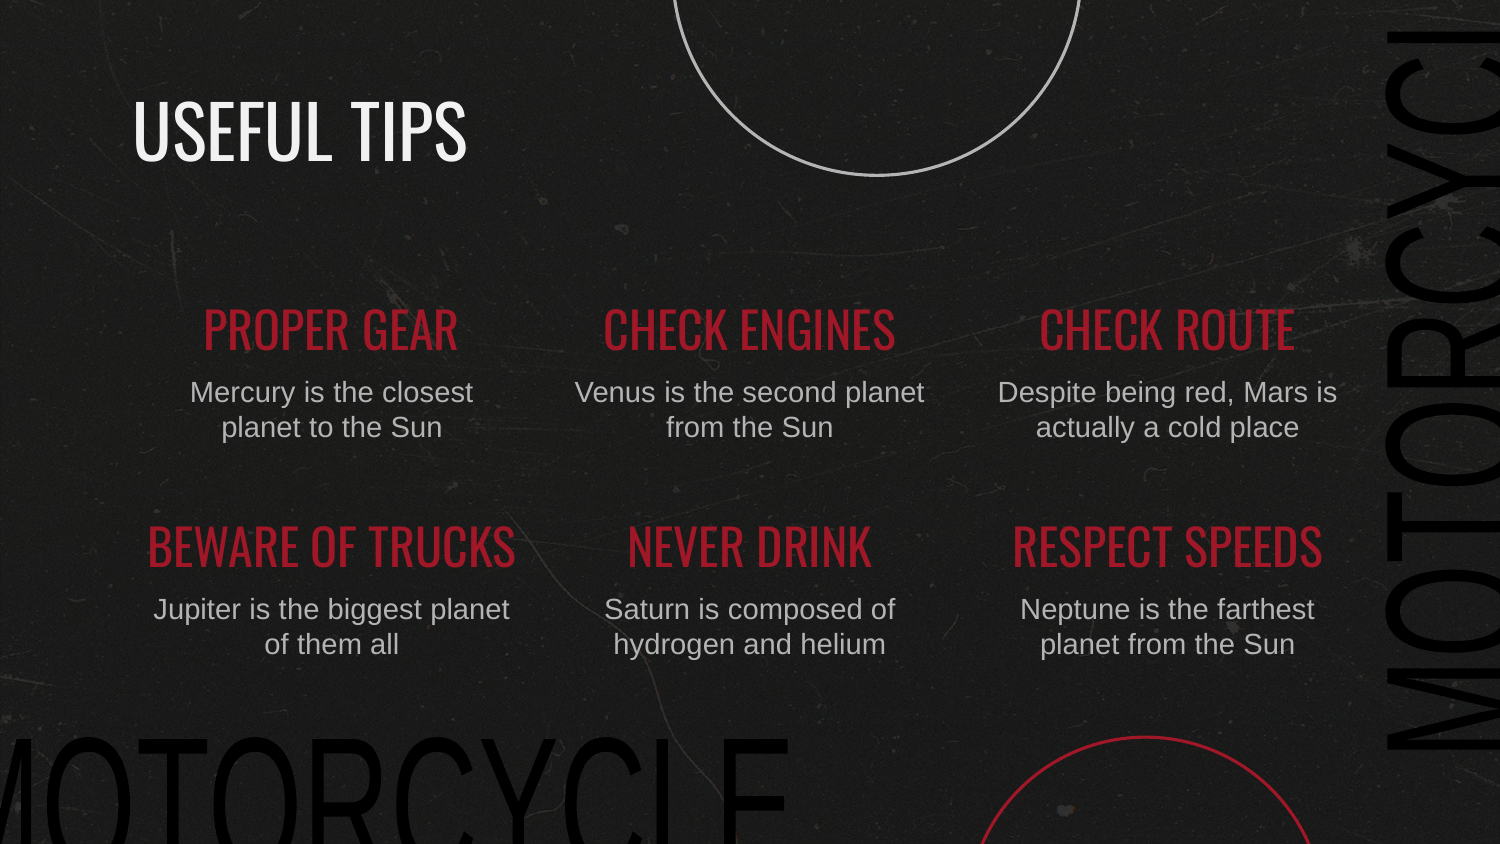

# USEFUL TIPS
PROPER GEAR
CHECK ENGINES
CHECK ROUTE
Mercury is the closest planet to the Sun
Venus is the second planet from the Sun
Despite being red, Mars is actually a cold place
BEWARE OF TRUCKS
NEVER DRINK
RESPECT SPEEDS
Jupiter is the biggest planet of them all
Saturn is composed of hydrogen and helium
Neptune is the farthest planet from the Sun